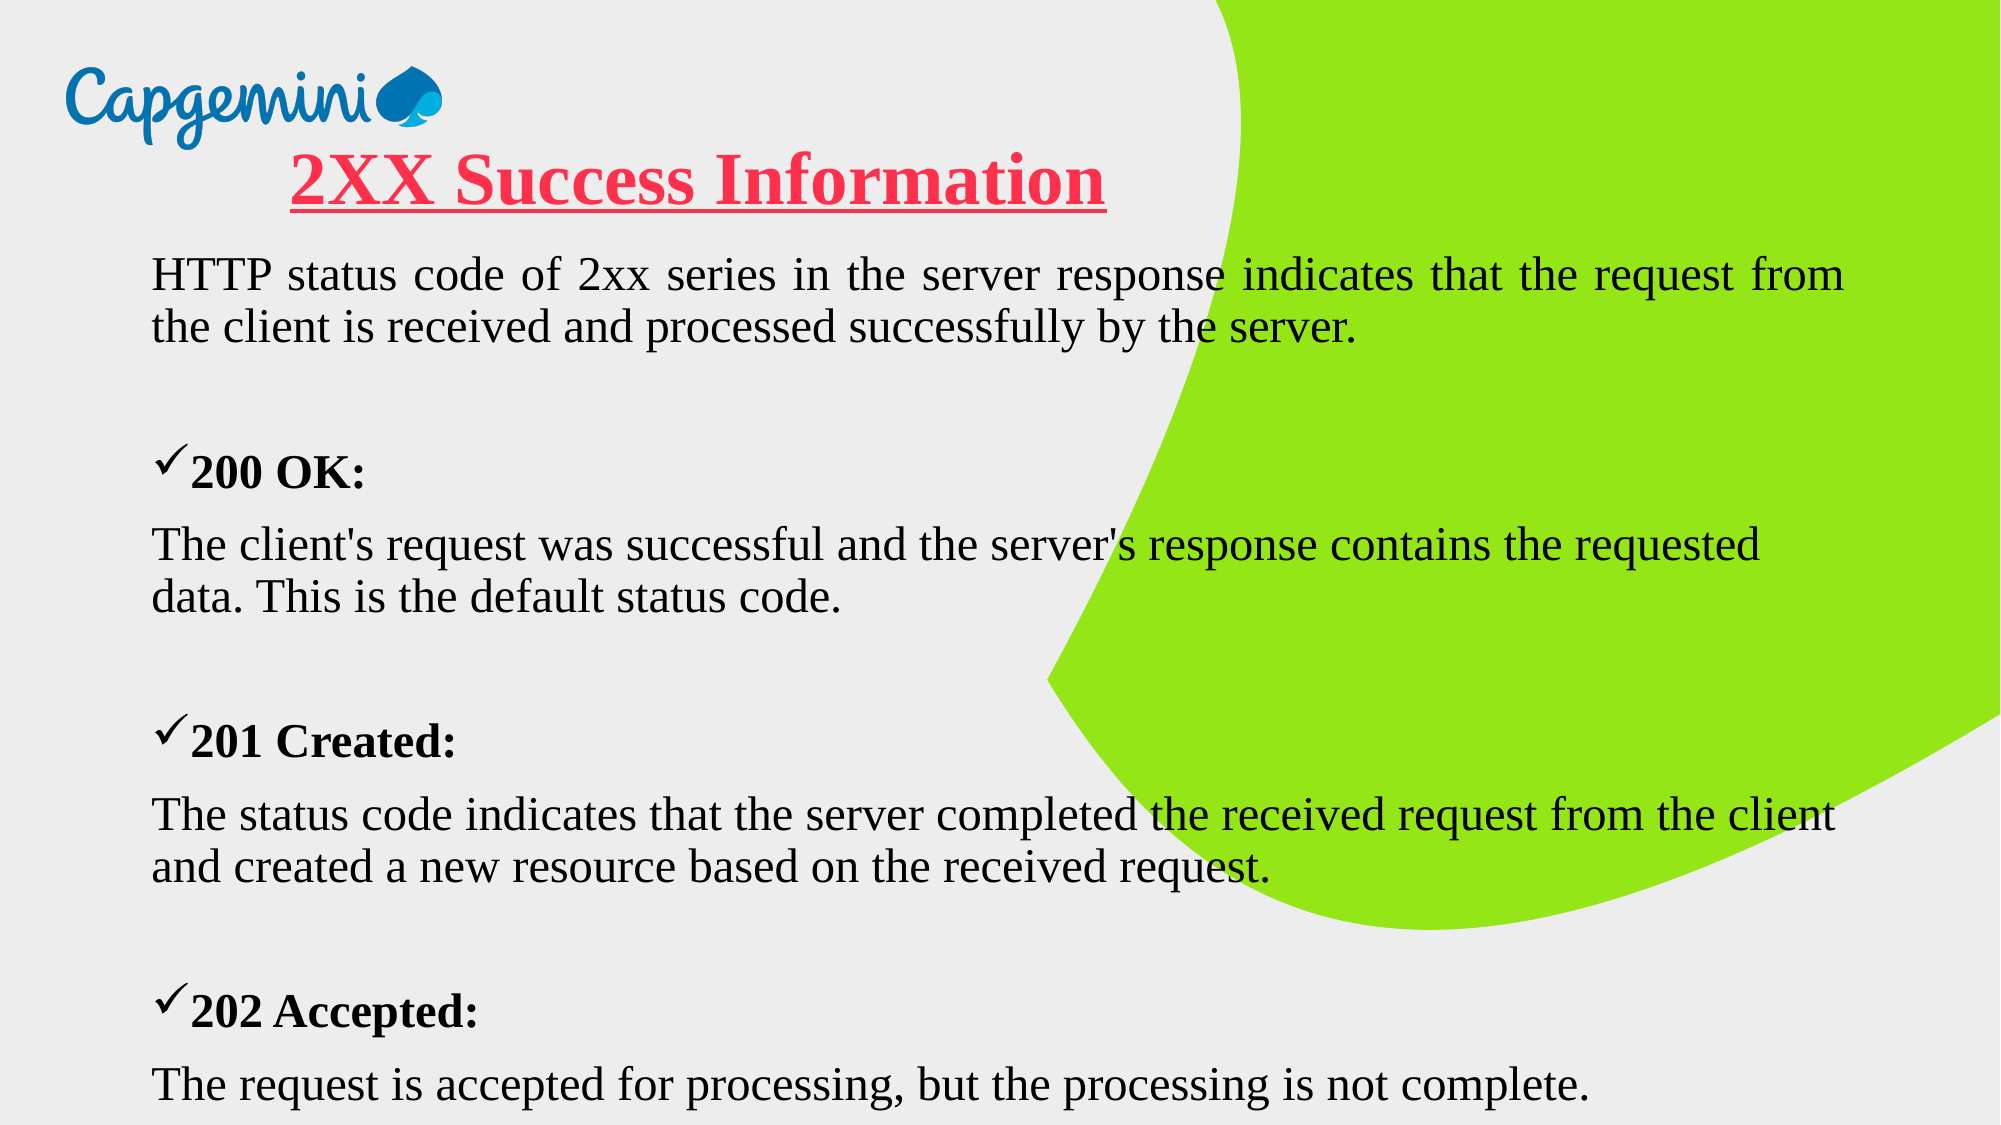

2XX Success Information
HTTP status code of 2xx series in the server response indicates that the request from the client is received and processed successfully by the server.

200 OK:
The client's request was successful and the server's response contains the requested data. This is the default status code.

201 Created:
The status code indicates that the server completed the received request from the client and created a new resource based on the received request.

202 Accepted:
The request is accepted for processing, but the processing is not complete.